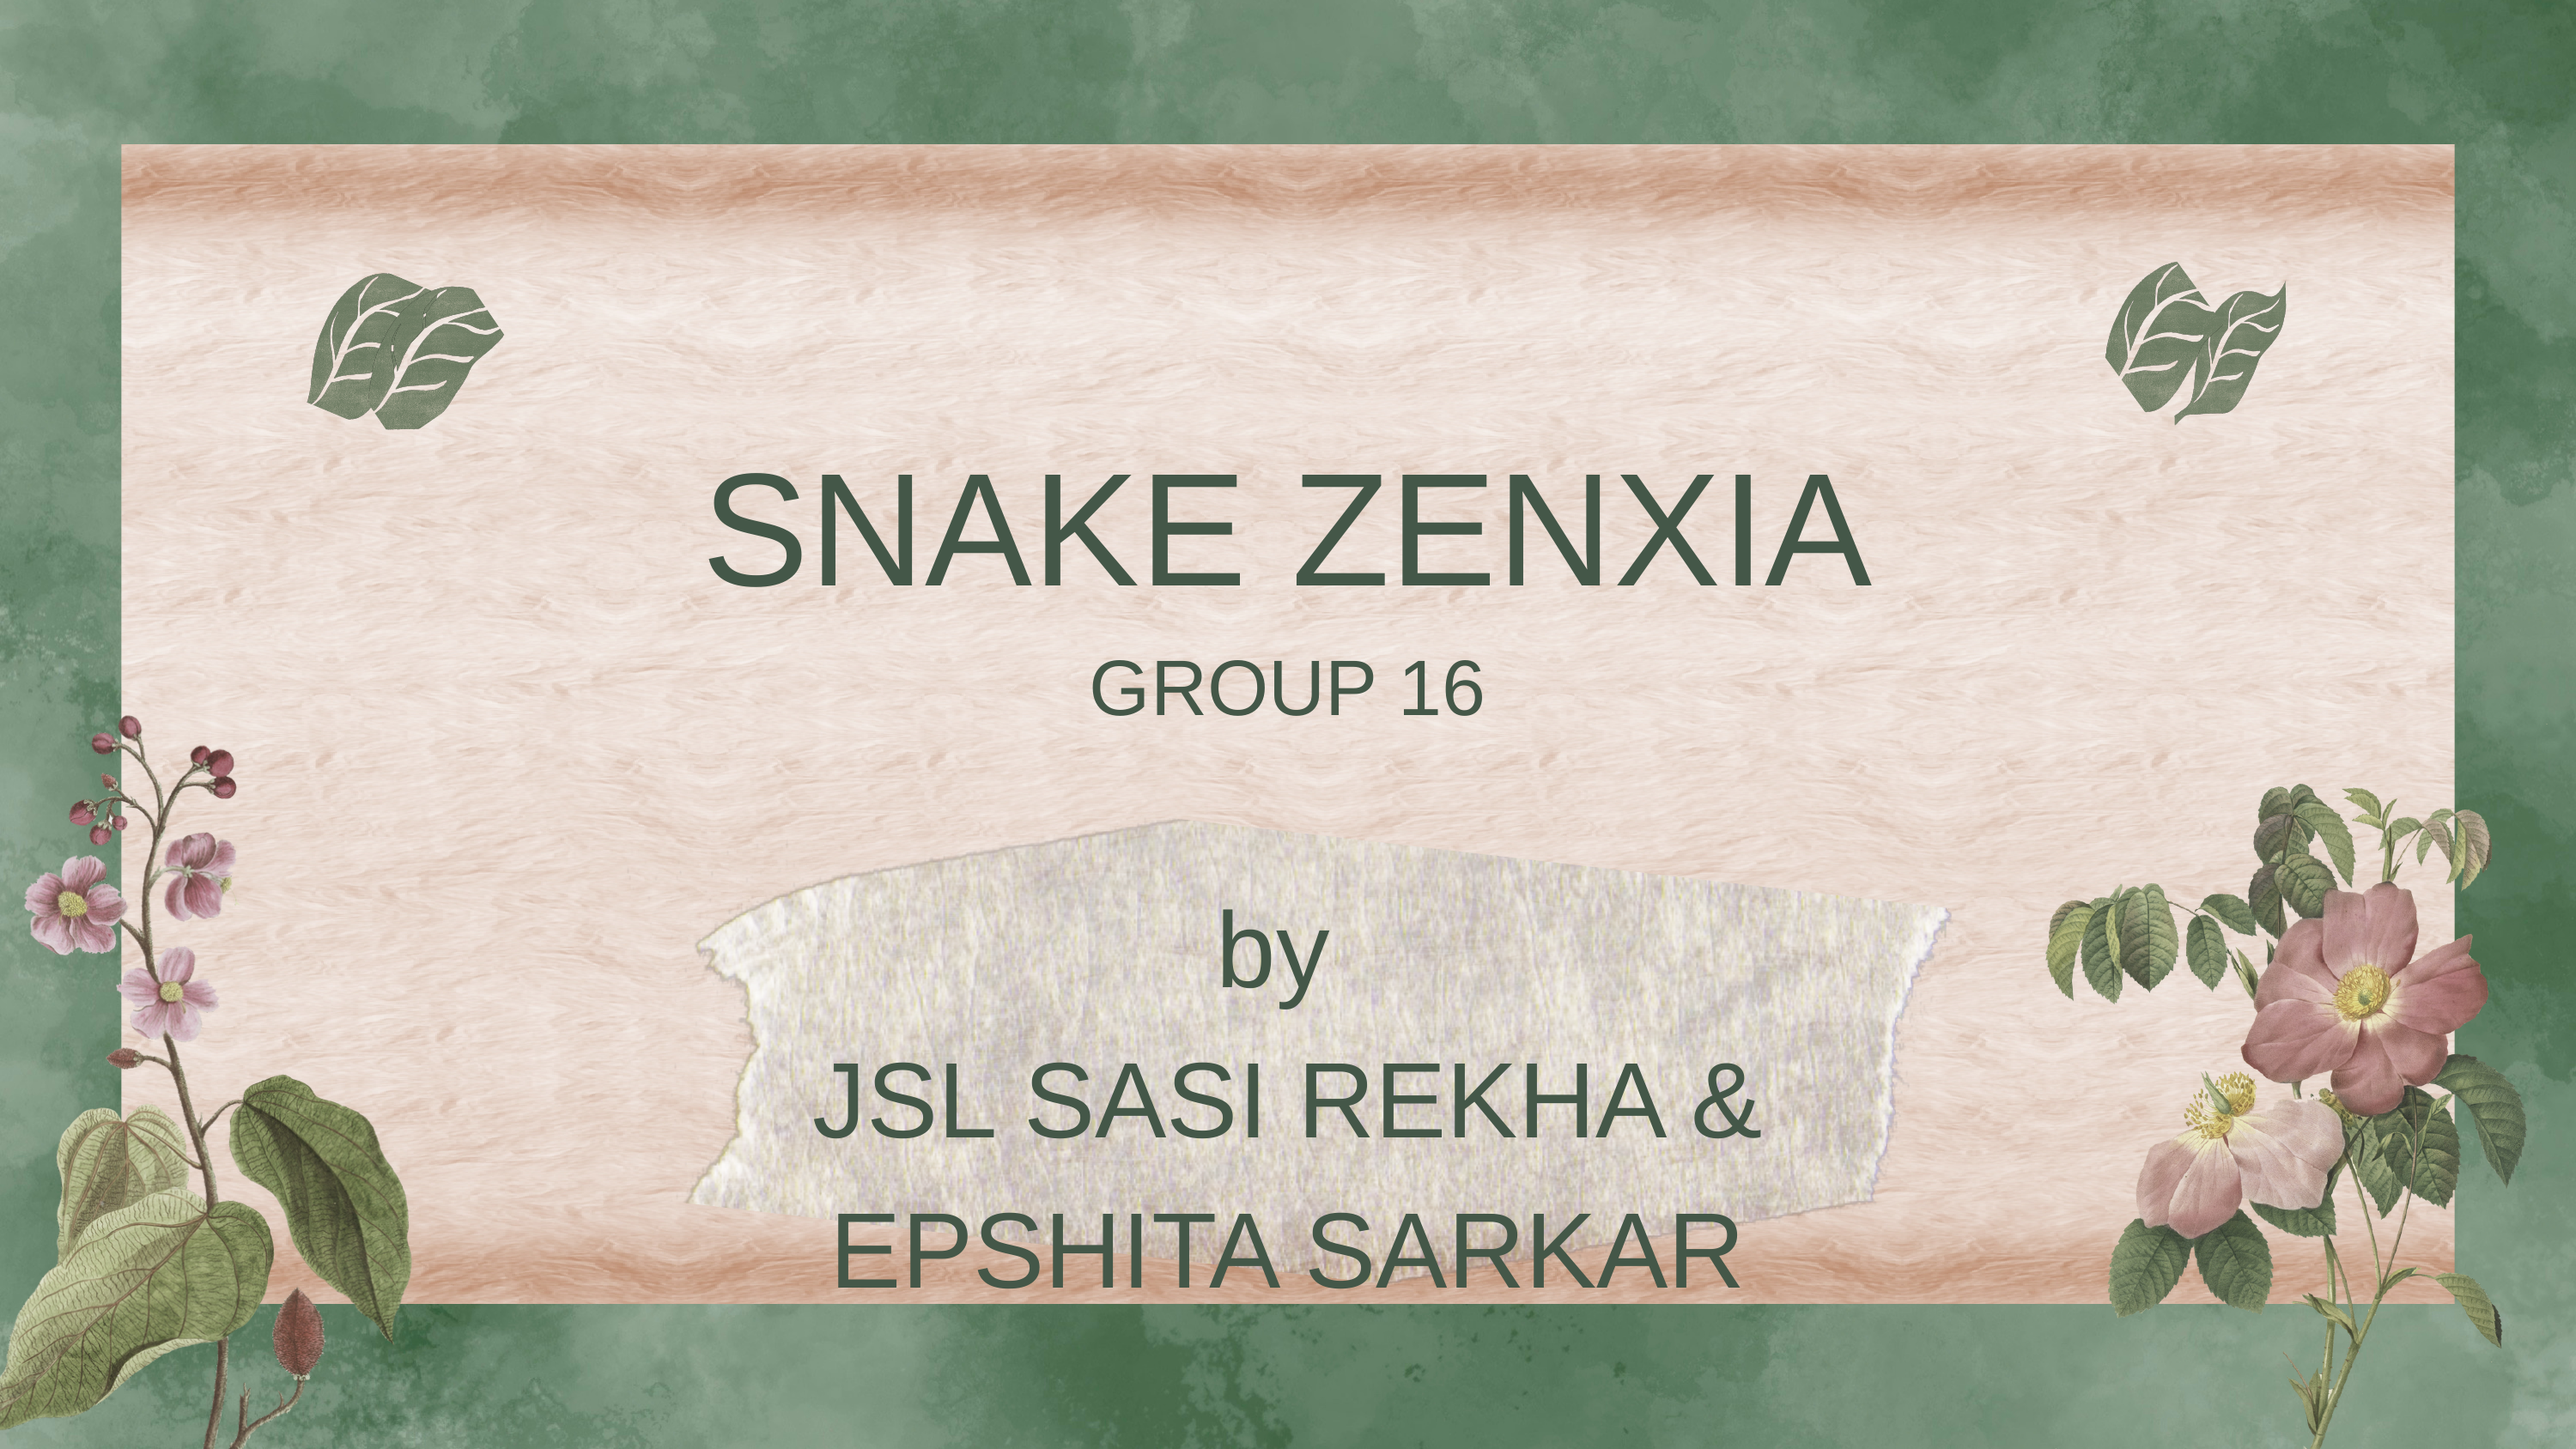

SNAKE ZENXIA
GROUP 16

by
JSL SASI REKHA & EPSHITA SARKAR